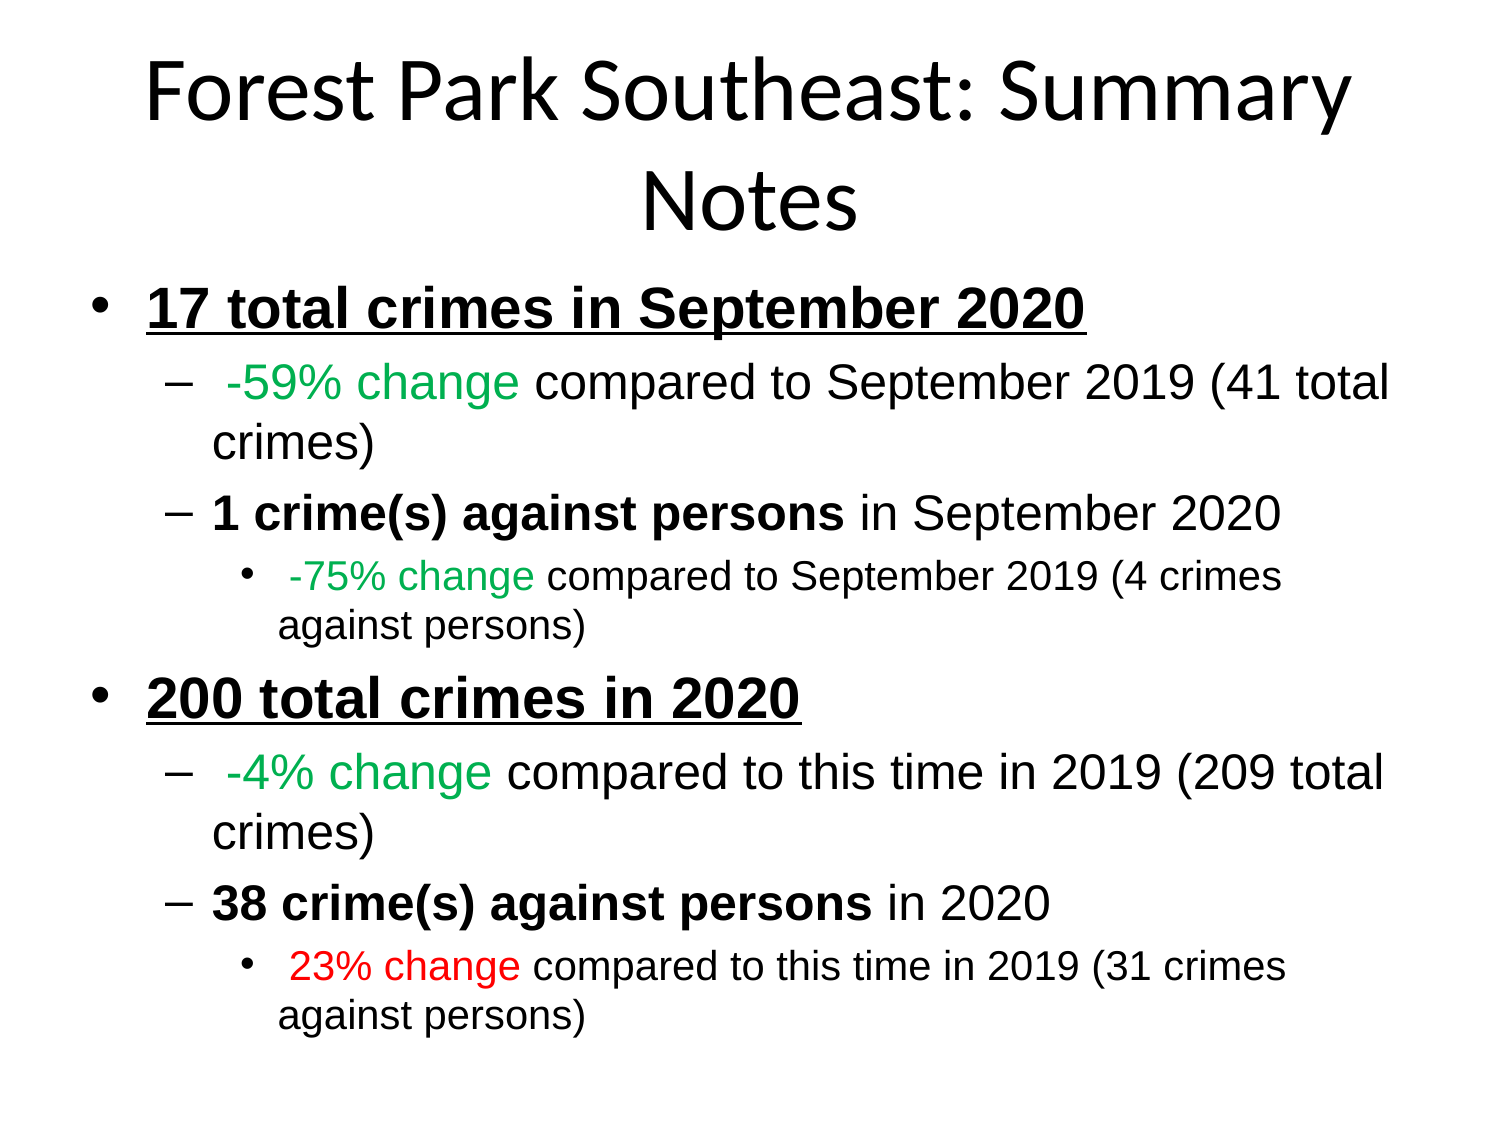

# Forest Park Southeast: Summary Notes
17 total crimes in September 2020
 -59% change compared to September 2019 (41 total crimes)
1 crime(s) against persons in September 2020
 -75% change compared to September 2019 (4 crimes against persons)
200 total crimes in 2020
 -4% change compared to this time in 2019 (209 total crimes)
38 crime(s) against persons in 2020
 23% change compared to this time in 2019 (31 crimes against persons)